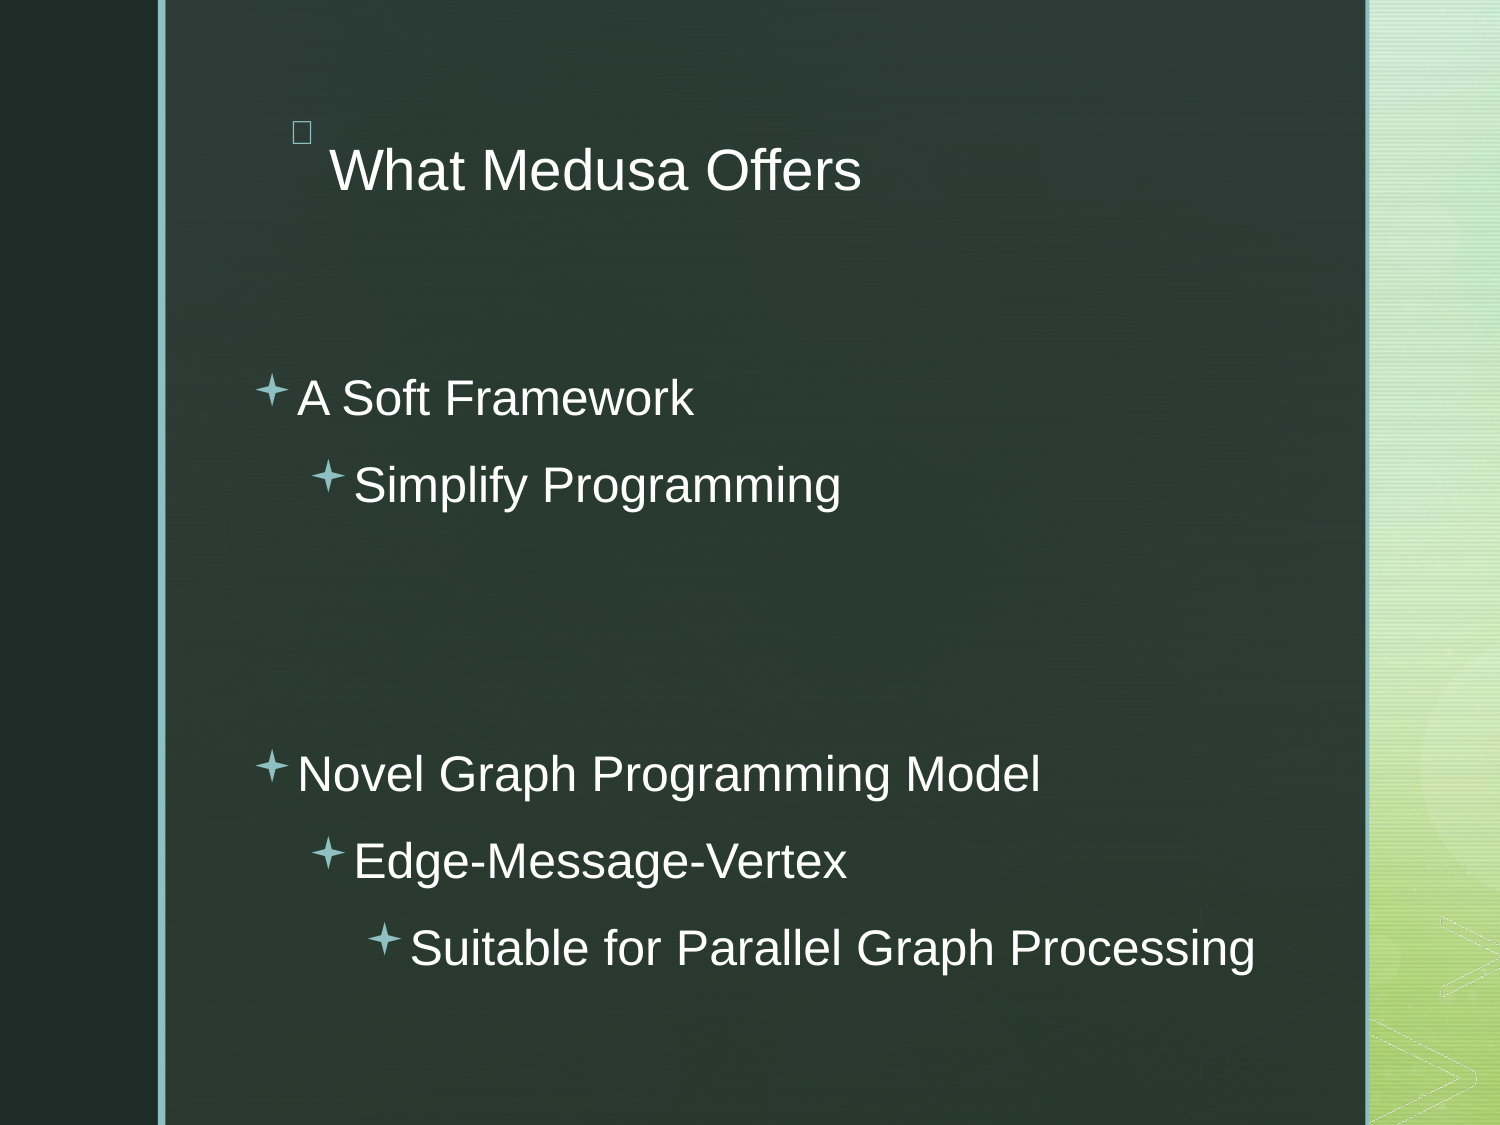

# What Medusa Offers
A Soft Framework
Simplify Programming

Novel Graph Programming Model
Edge-Message-Vertex
Suitable for Parallel Graph Processing